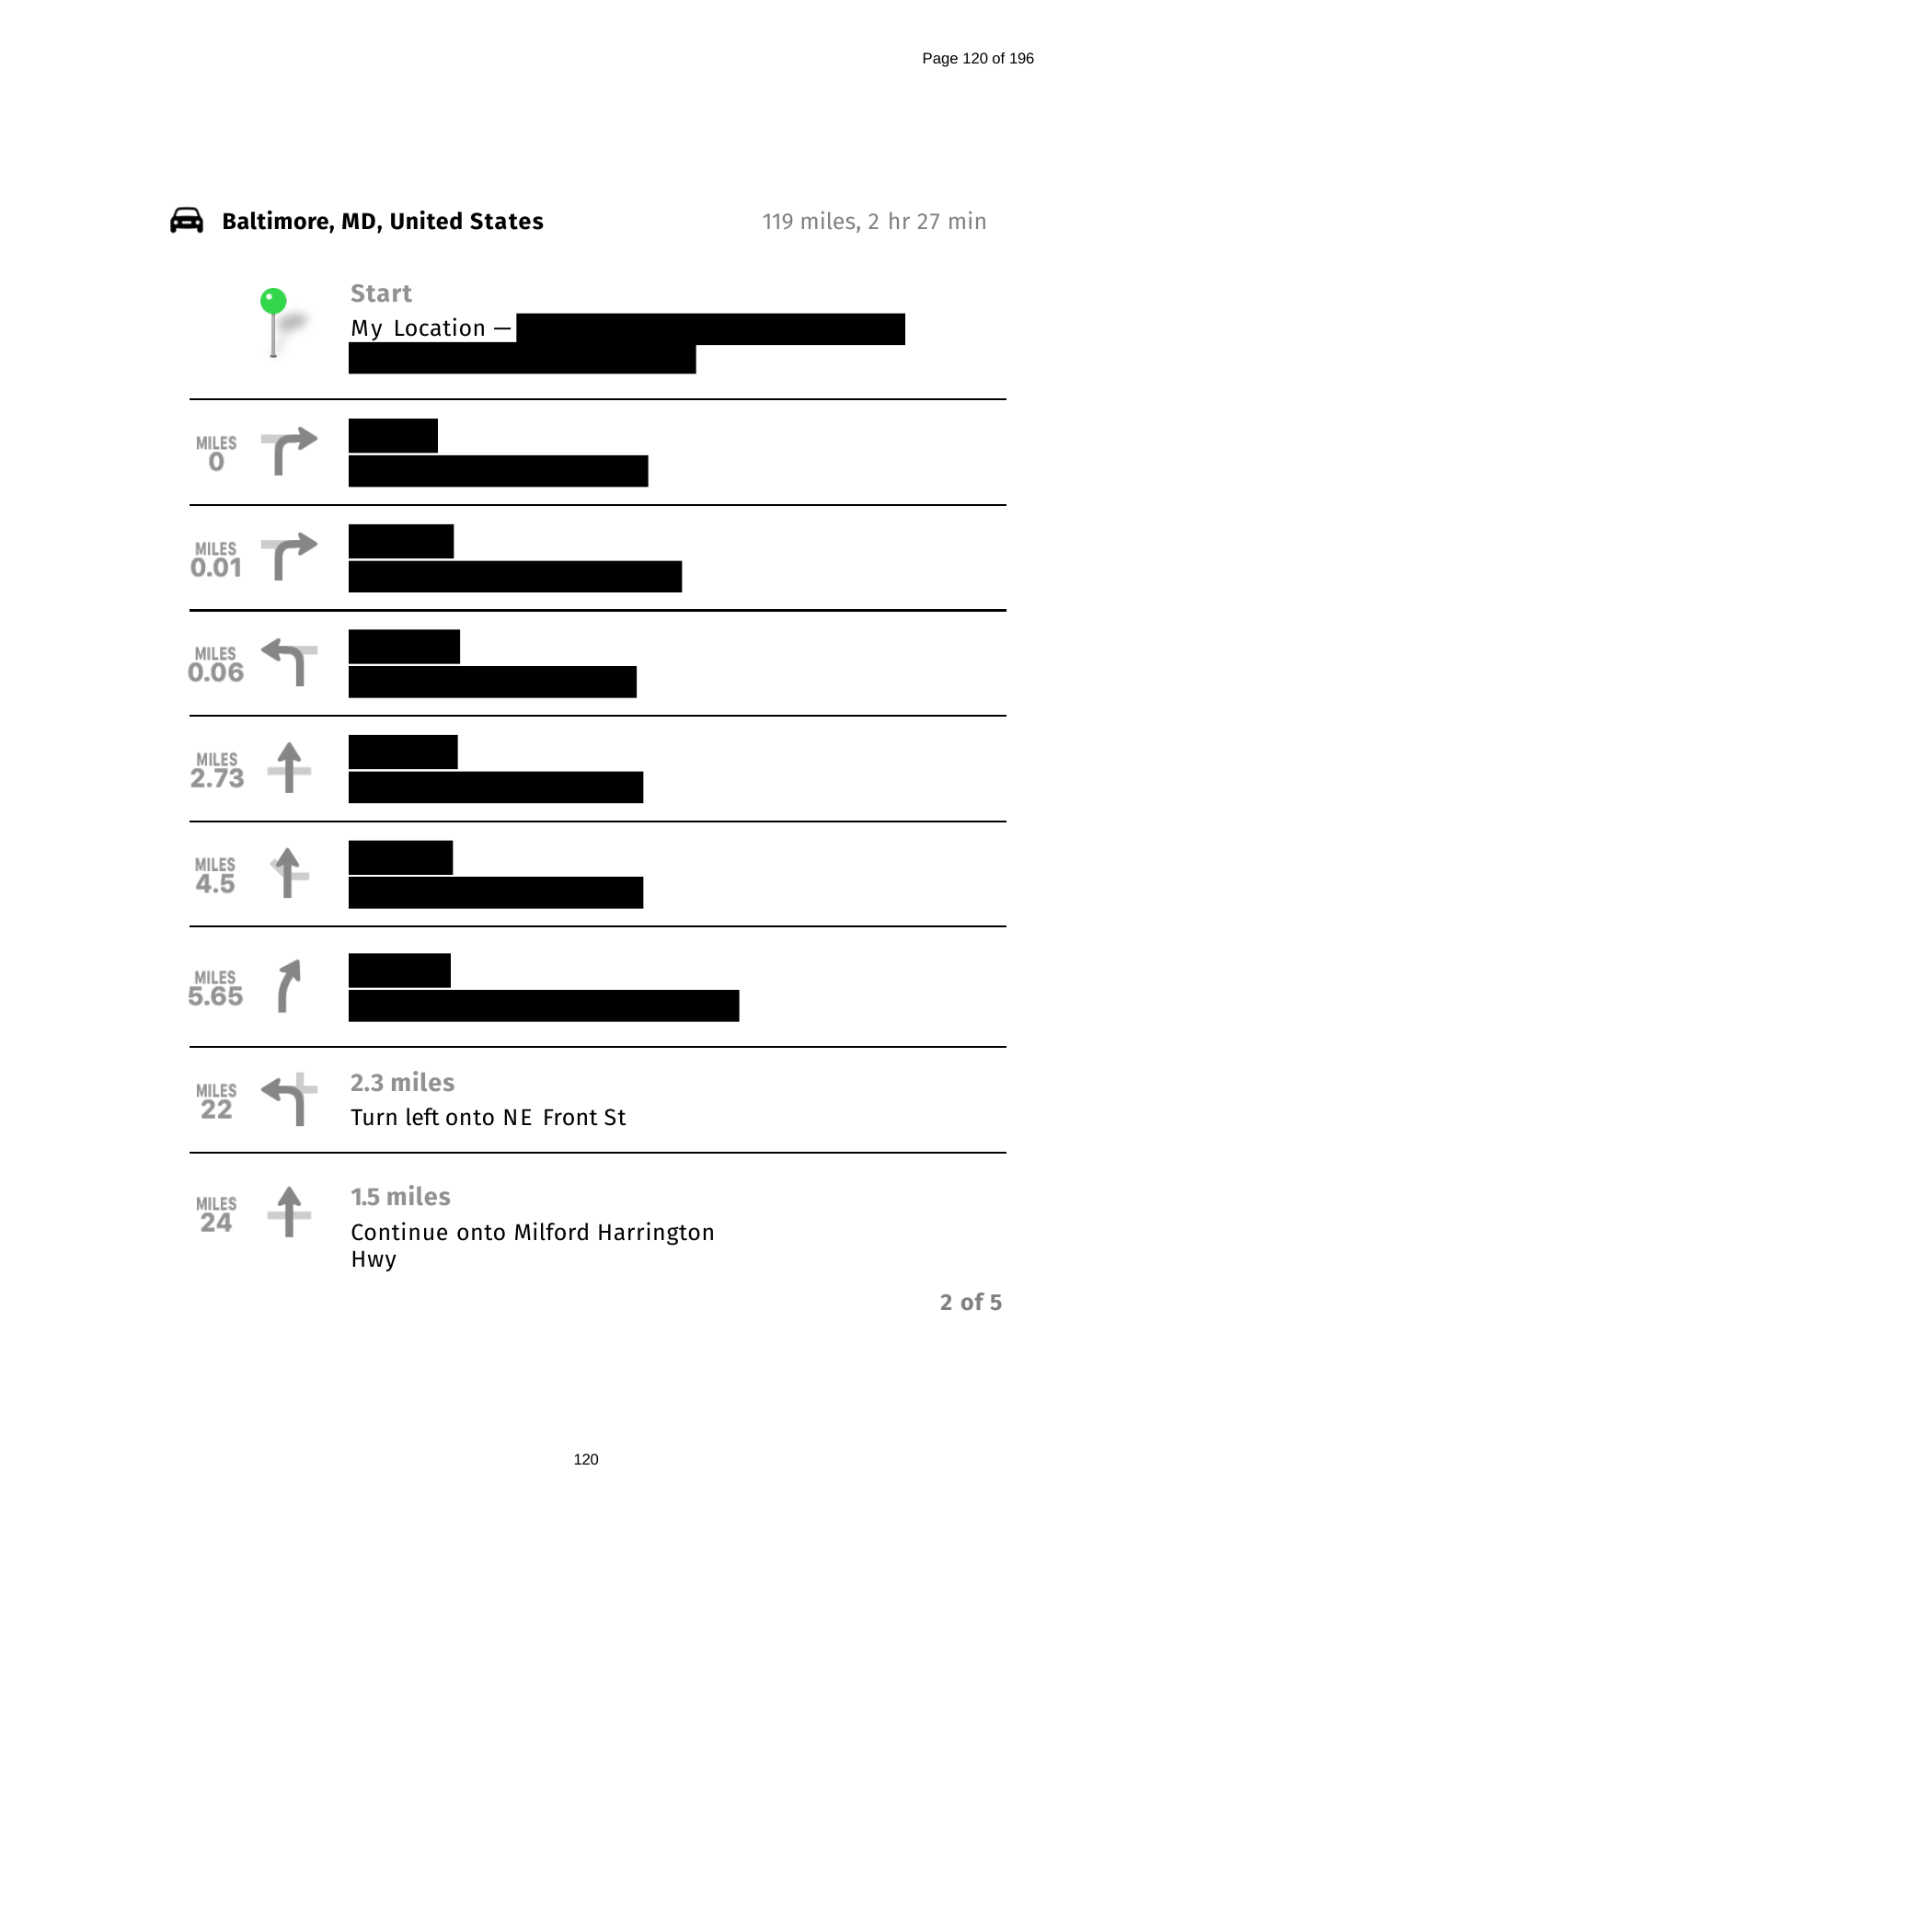

Page 120 of 196

Baltimore, MD, United States
119 miles, 2 hr 27 min
Start
My Location —

2.3 miles
Turn left onto NE Front St

1.5 miles
Continue onto Milford Harrington Hwy

2 of 5
120